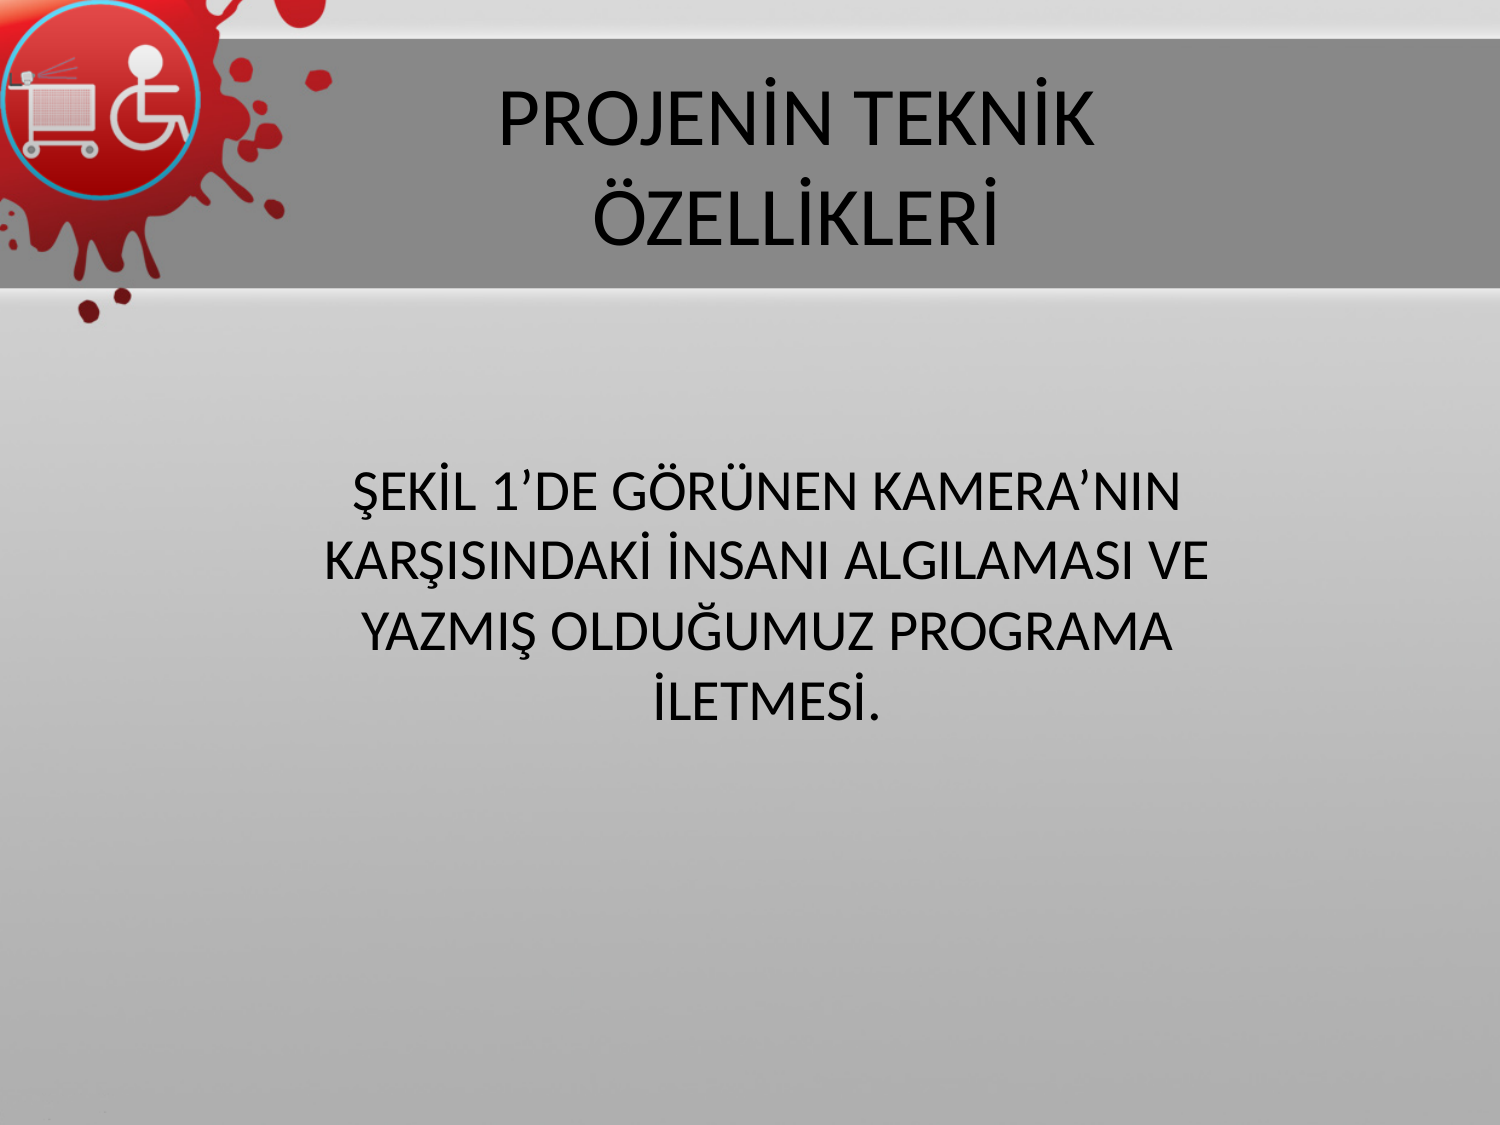

PROJENİN TEKNİK ÖZELLİKLERİ
ŞEKİL 1’DE GÖRÜNEN KAMERA’NIN KARŞISINDAKİ İNSANI ALGILAMASI VE YAZMIŞ OLDUĞUMUZ PROGRAMA İLETMESİ.